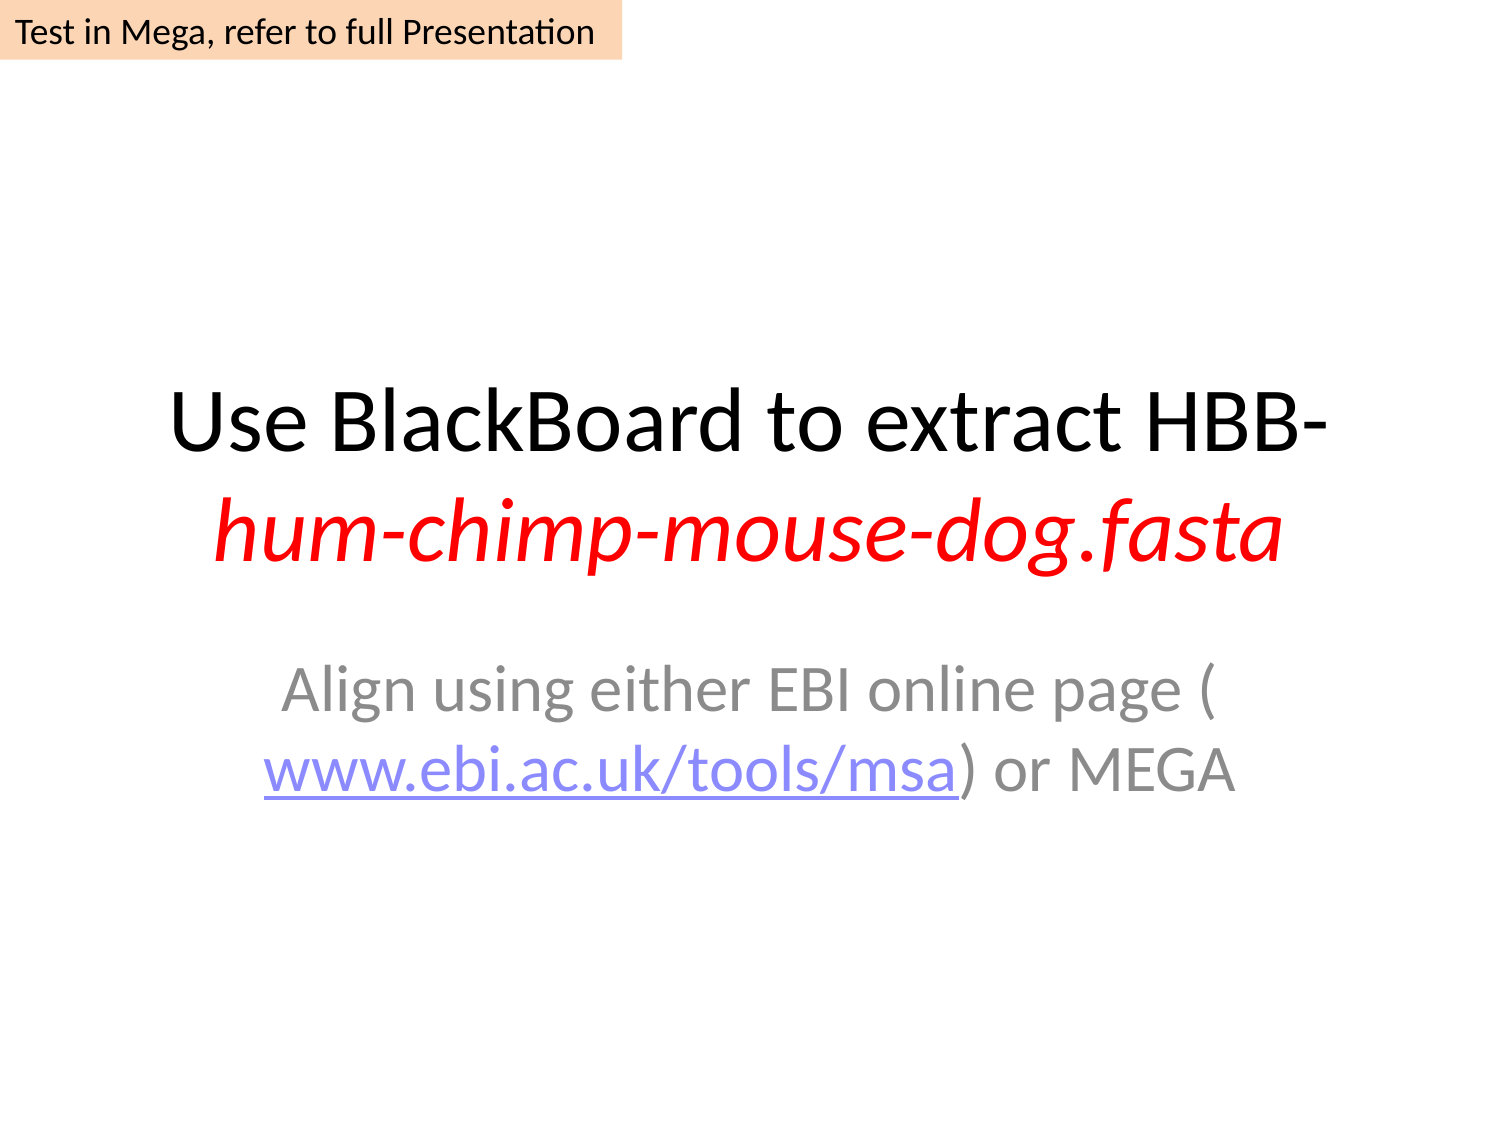

Test in Mega, refer to full Presentation
# Use BlackBoard to extract HBB-hum-chimp-mouse-dog.fasta
Align using either EBI online page (www.ebi.ac.uk/tools/msa) or MEGA